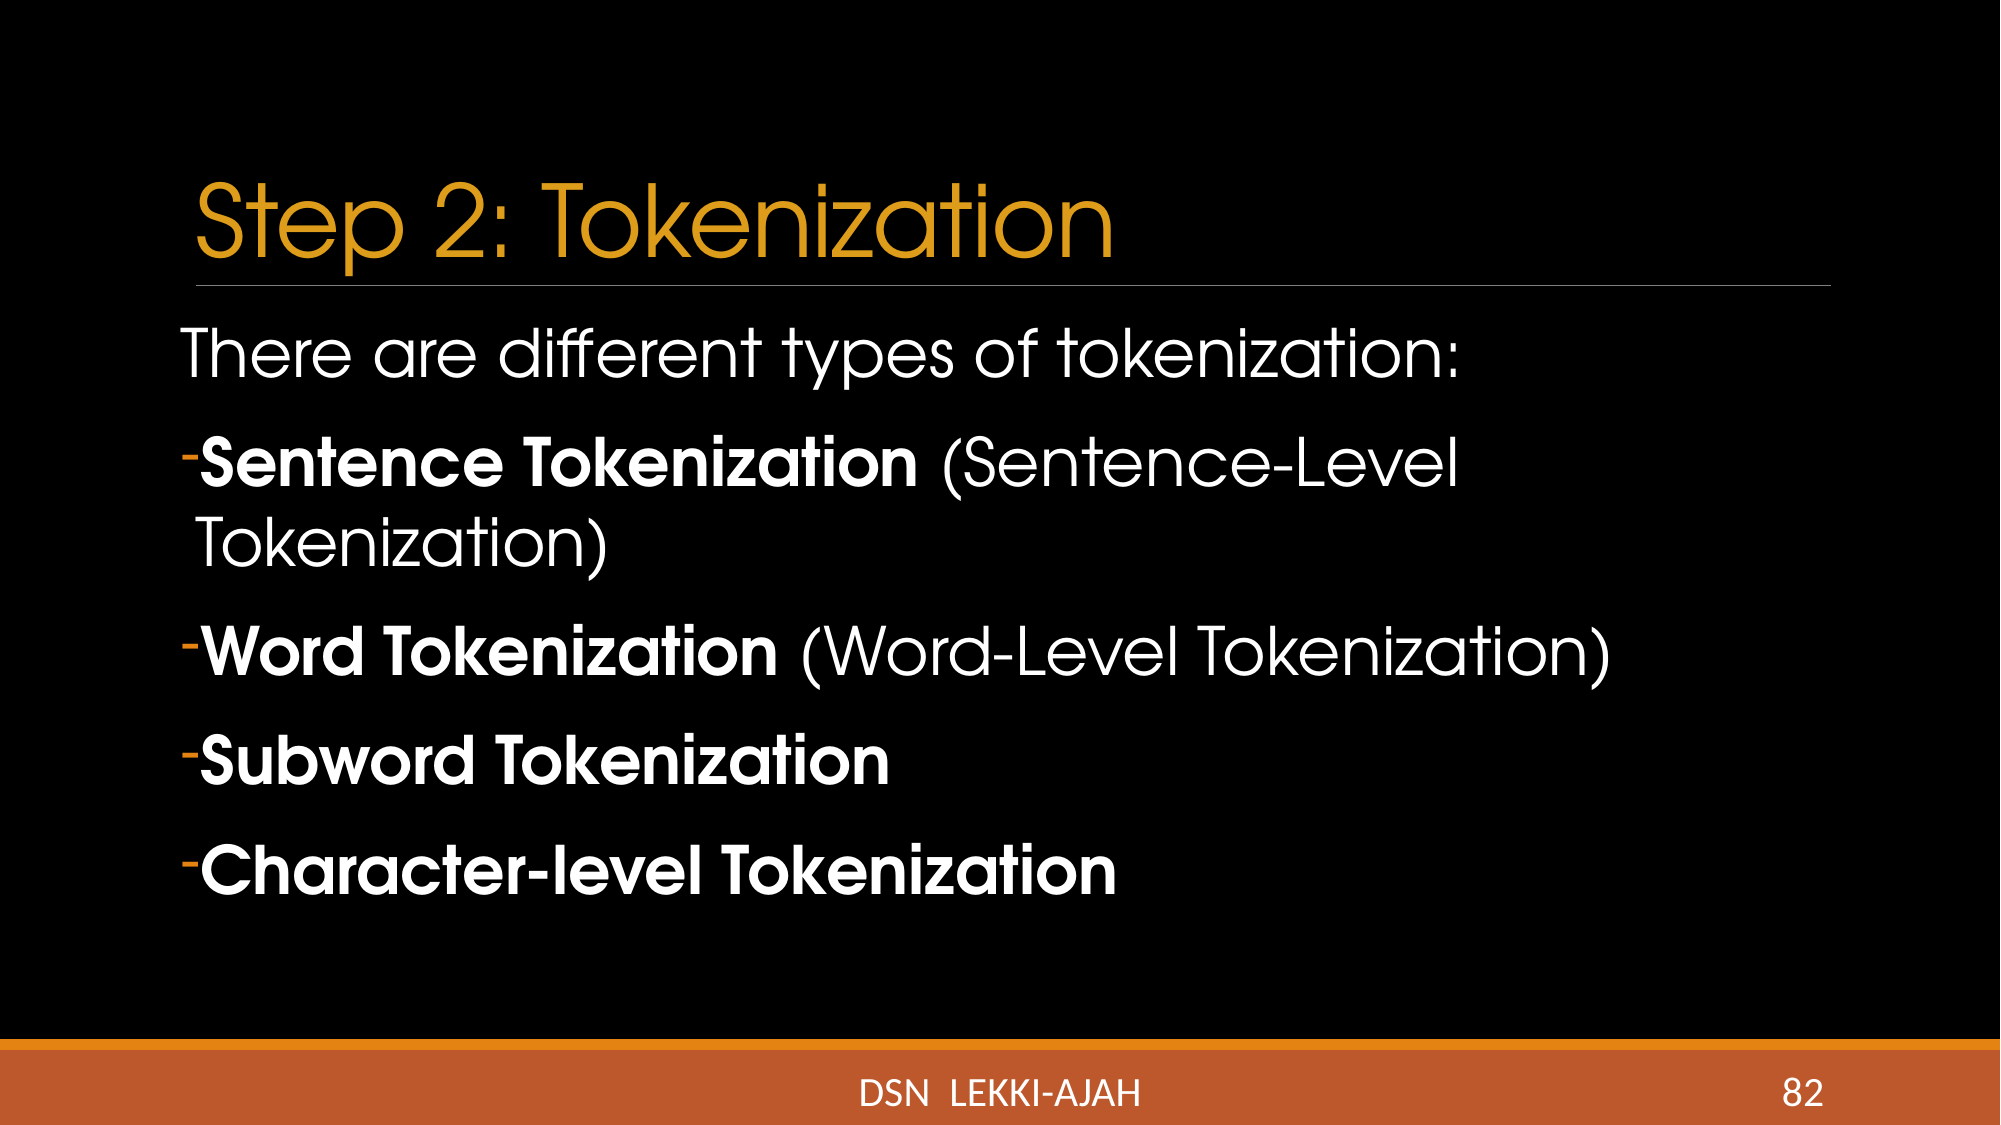

# Step 2: Tokenization
There are different types of tokenization:
Sentence Tokenization (Sentence-Level Tokenization)
Word Tokenization (Word-Level Tokenization)
Subword Tokenization
Character-level Tokenization

DSN  LEKKI-AJAH
82